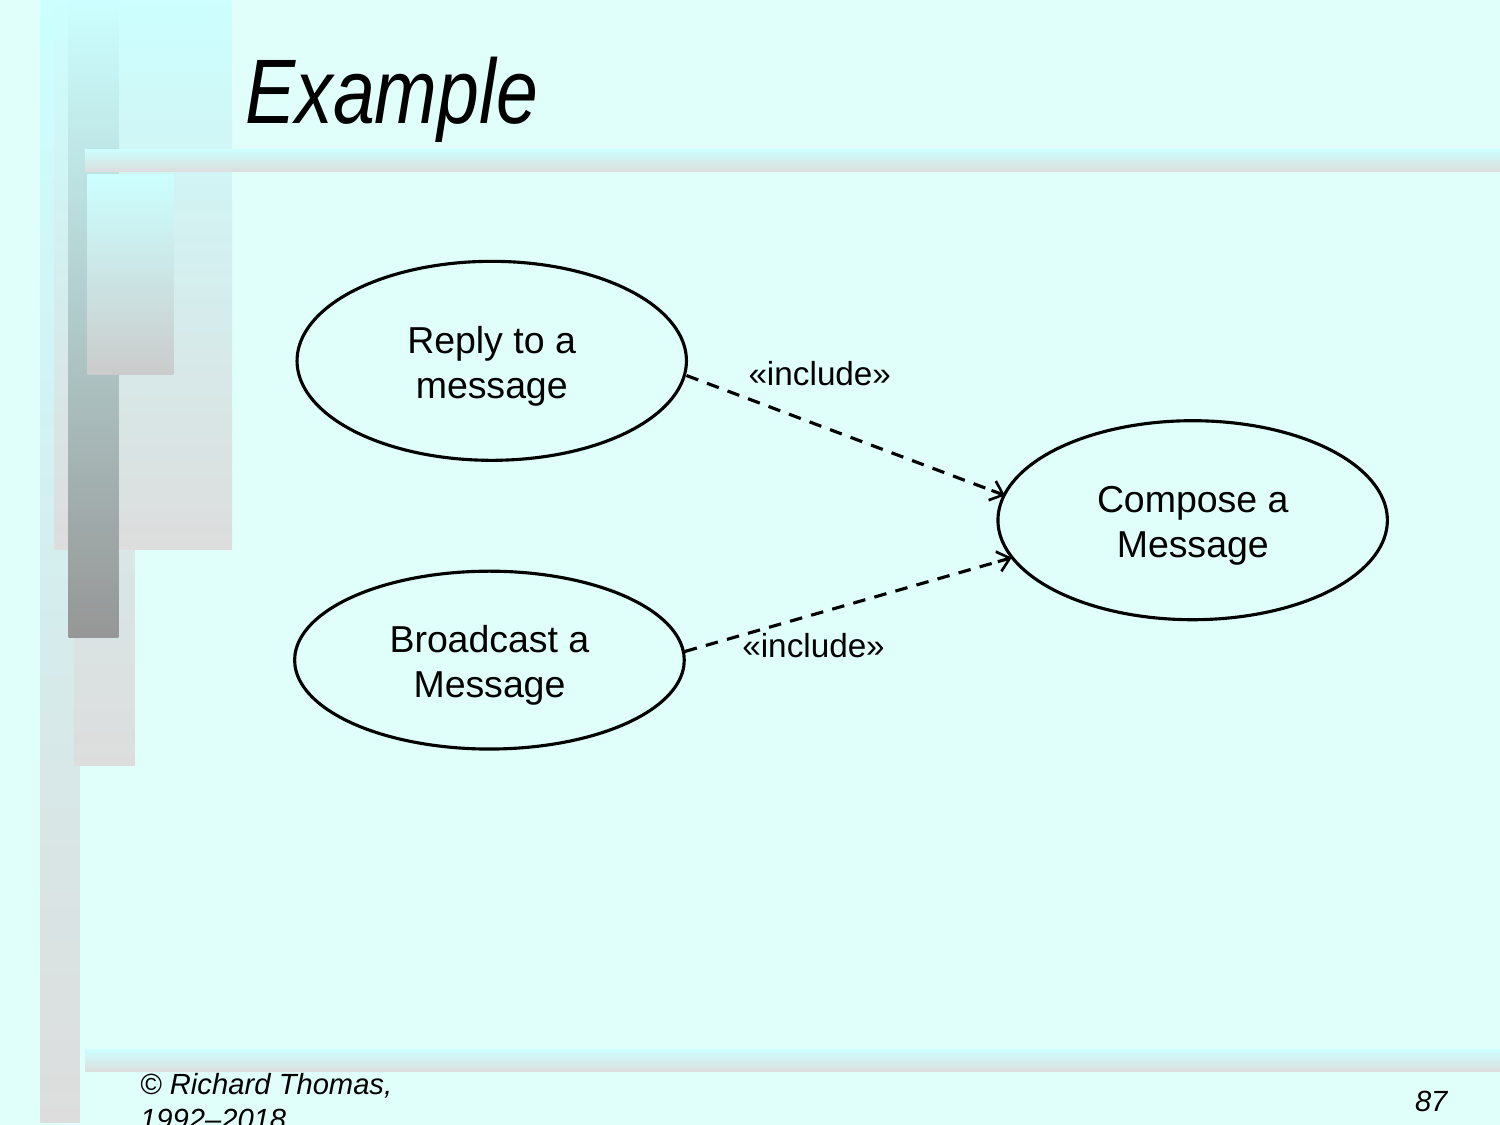

# Example
Reply to a message
«include»

Compose a Message

Broadcast a Message
«include»
© Richard Thomas, 1992–2018
87